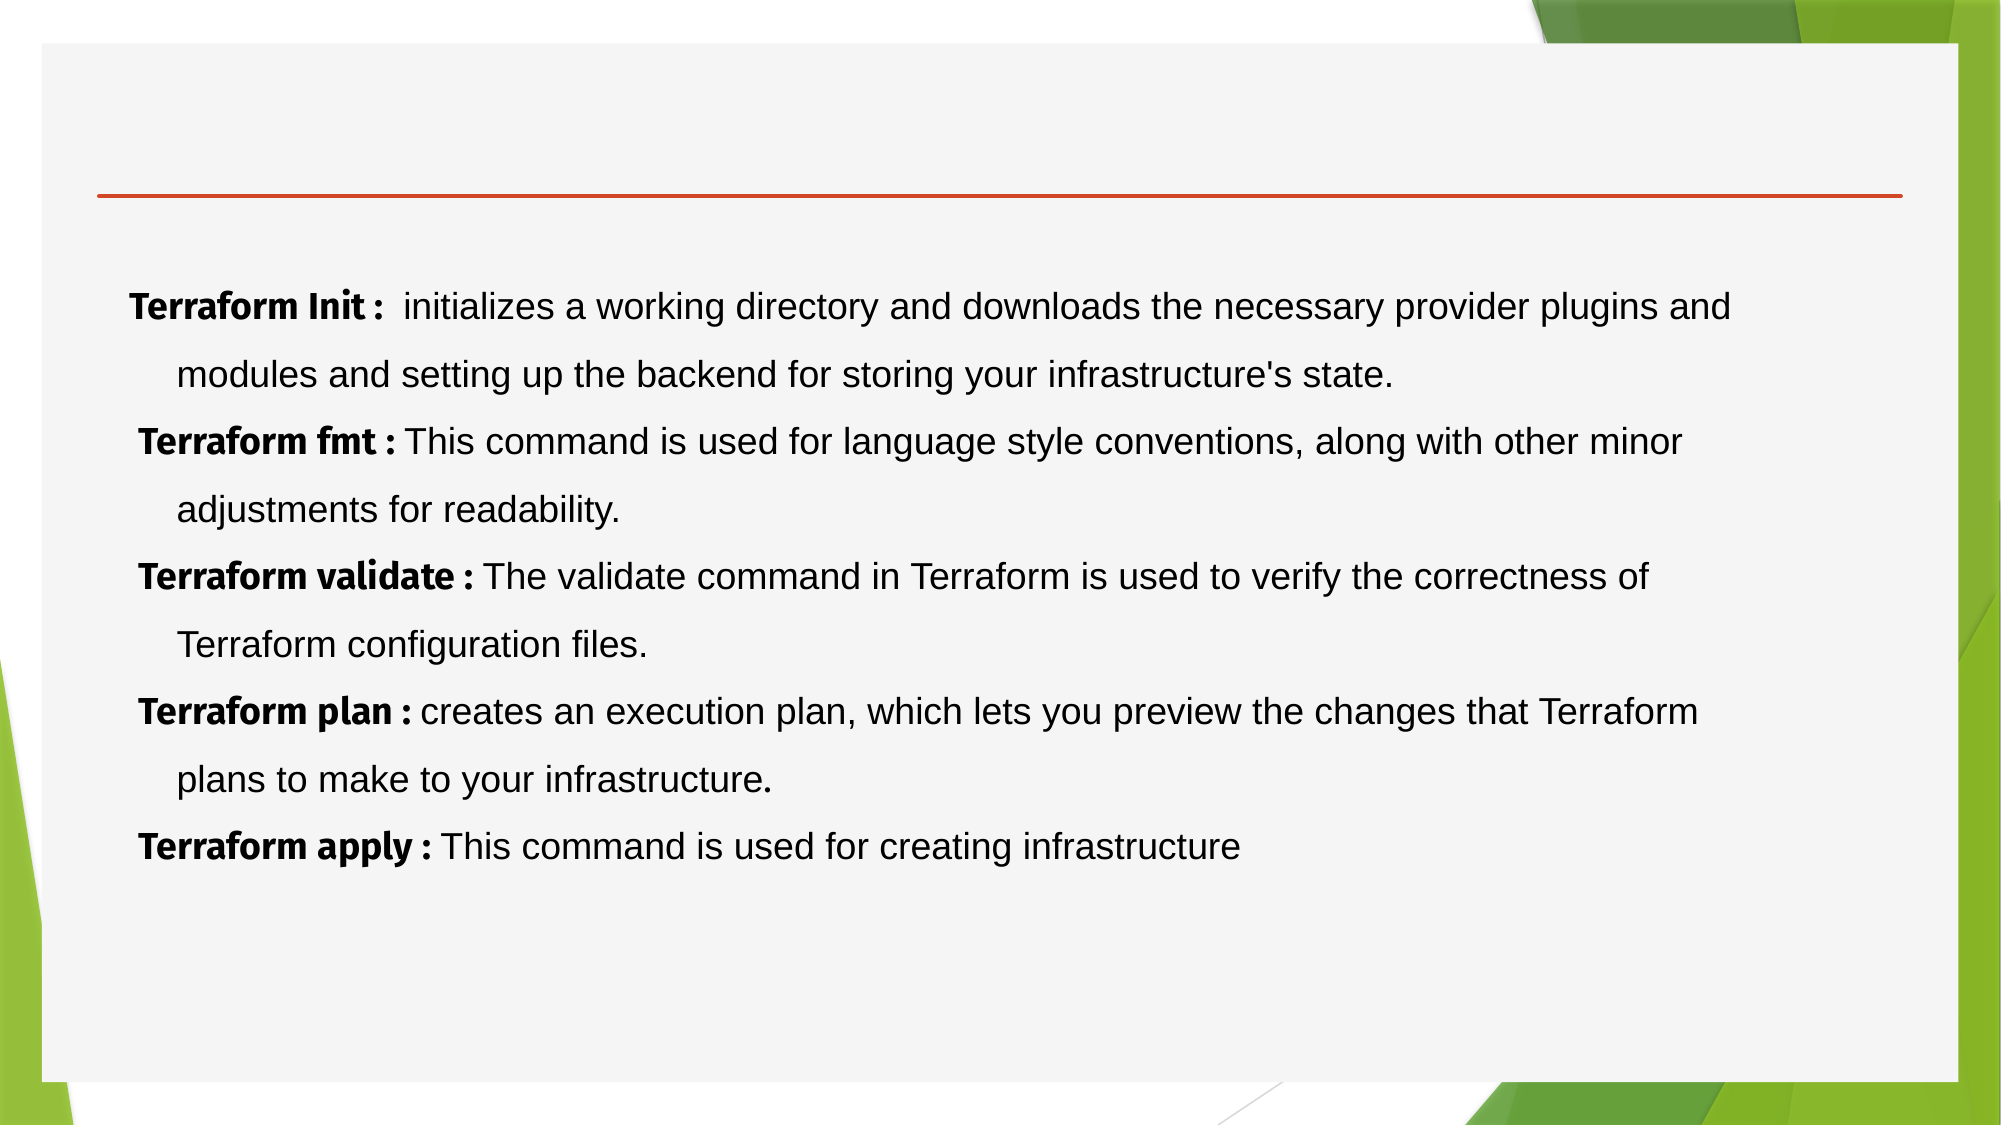

Terraform Init :  initializes a working directory and downloads the necessary provider plugins and modules and setting up the backend for storing your infrastructure's state.
 Terraform fmt : This command is used for language style conventions, along with other minor adjustments for readability.
 Terraform validate : The validate command in Terraform is used to verify the correctness of Terraform configuration files.
 Terraform plan : creates an execution plan, which lets you preview the changes that Terraform plans to make to your infrastructure.
 Terraform apply : This command is used for creating infrastructure